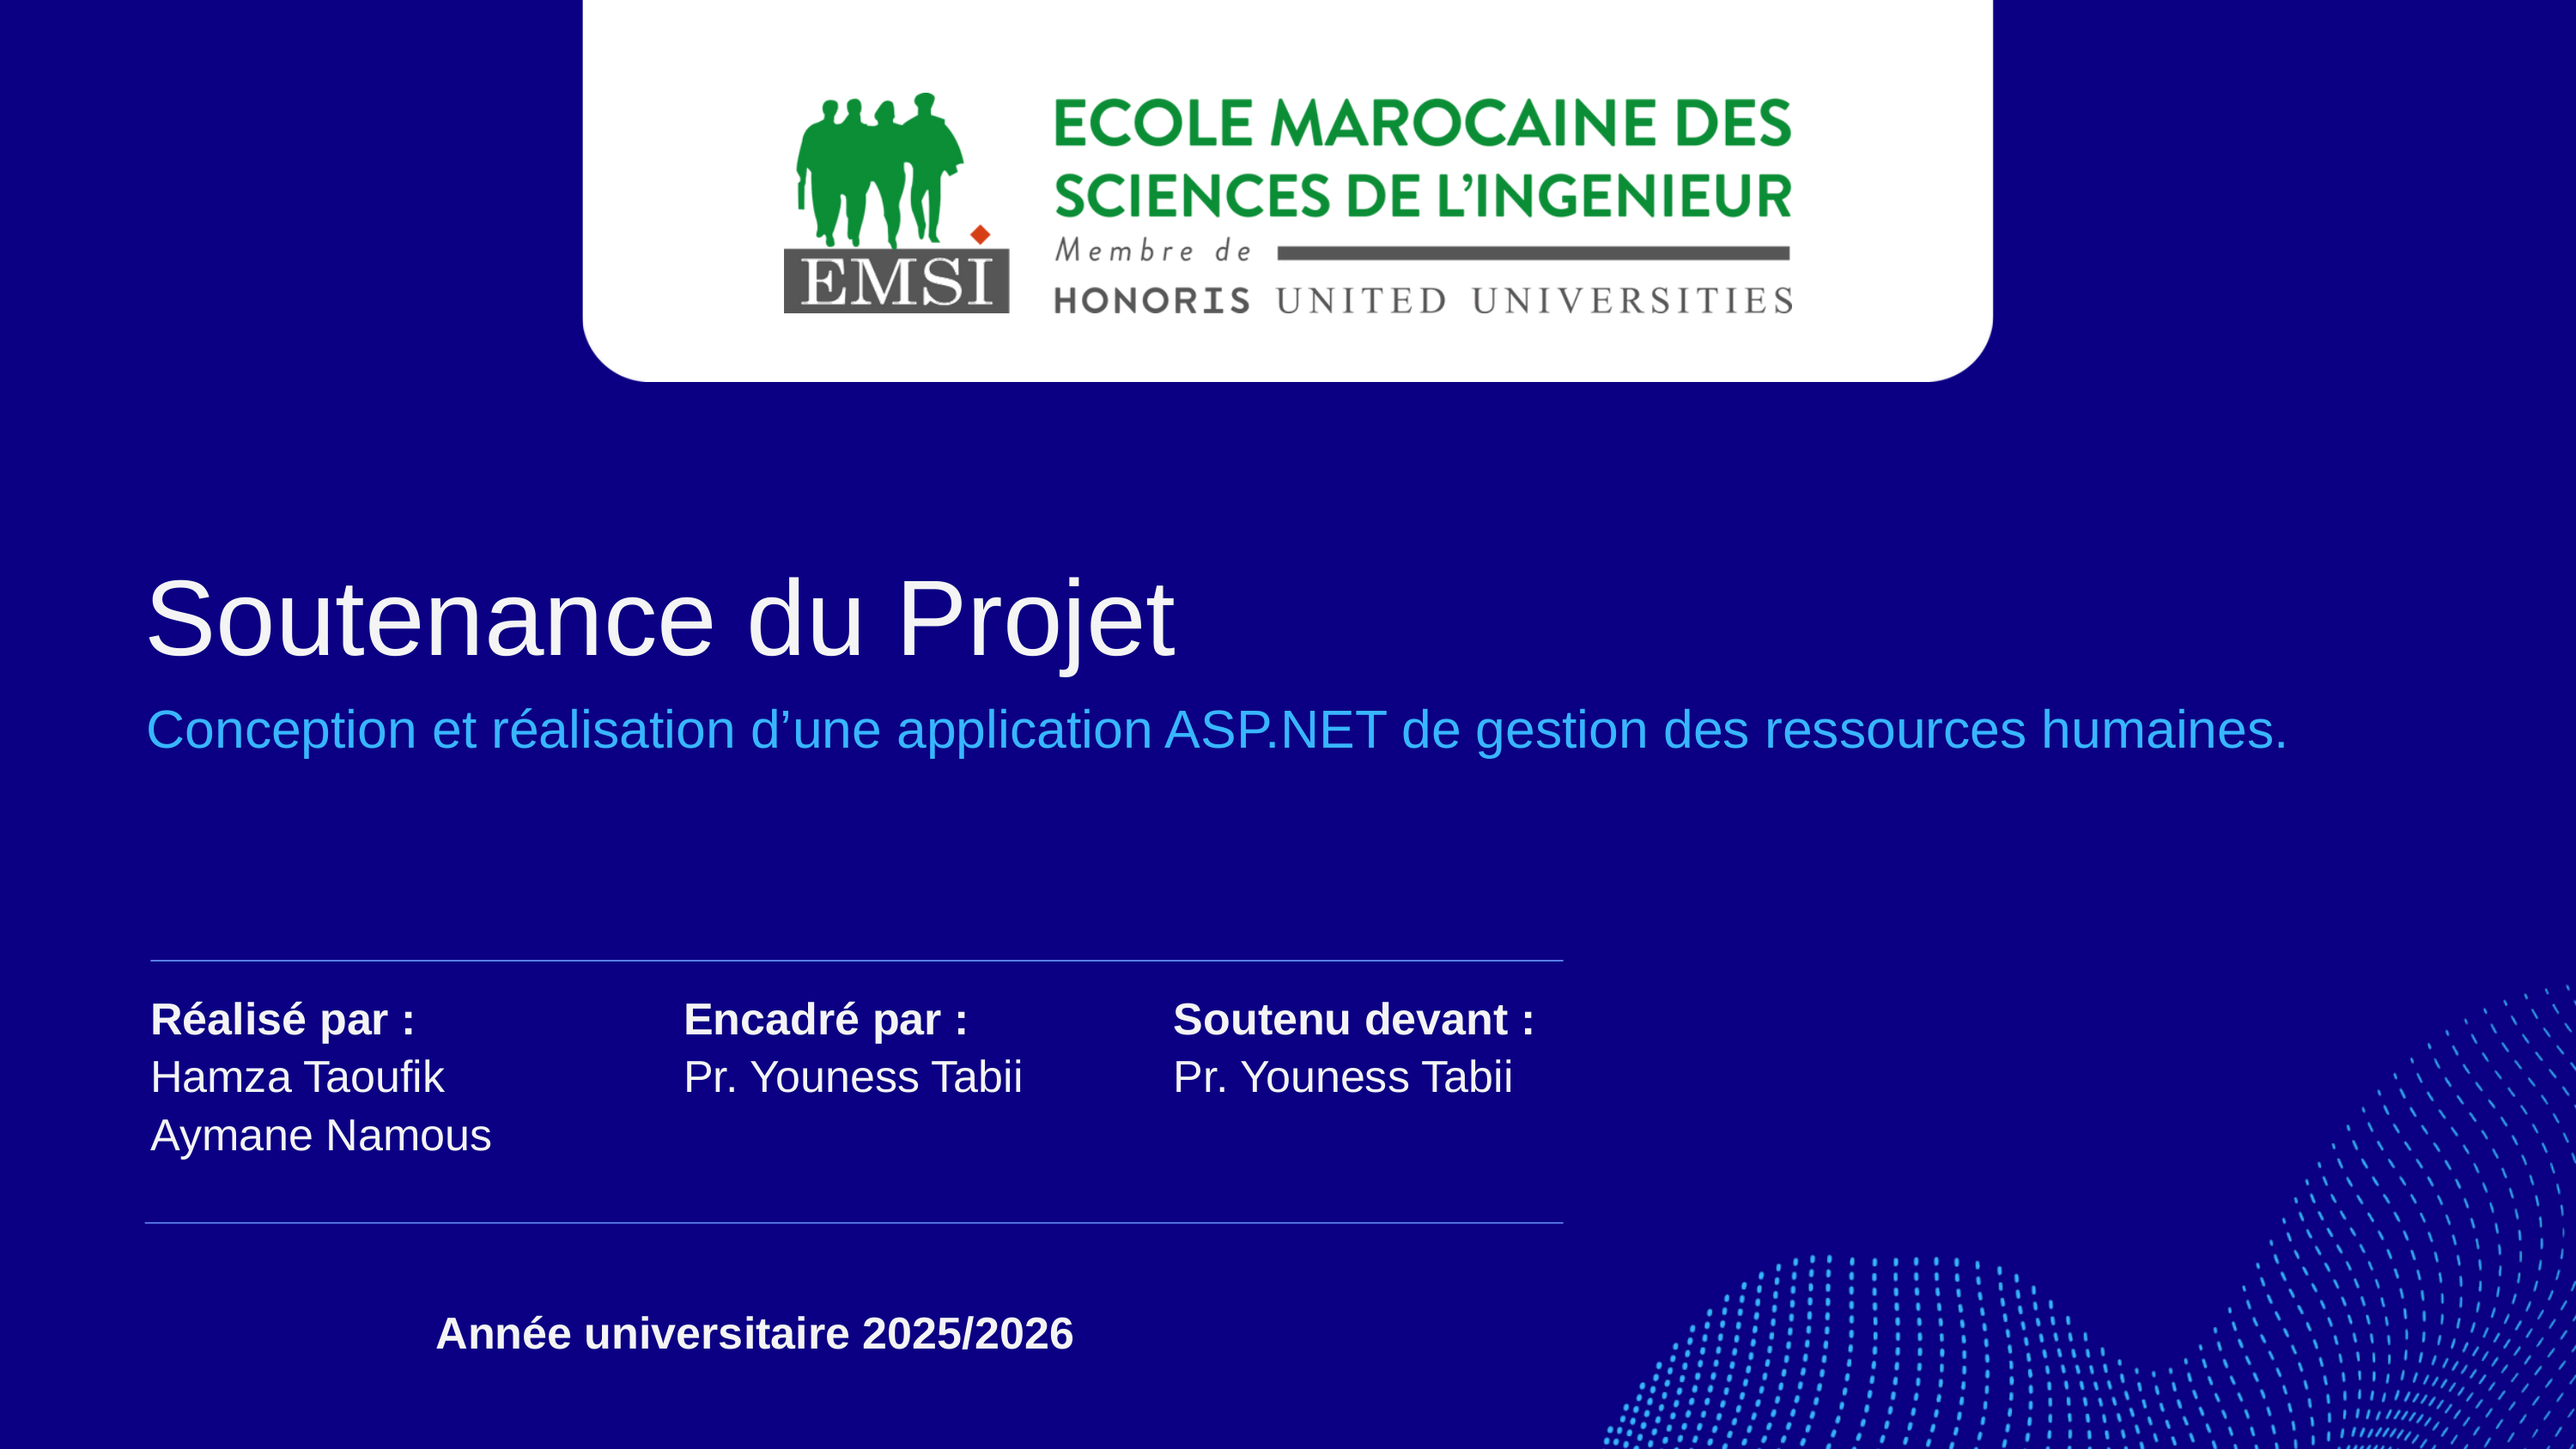

Soutenance du Projet
Conception et réalisation d’une application ASP.NET de gestion des ressources humaines.

Réalisé par :
Hamza Taoufik
Aymane Namous
Encadré par :
Pr. Youness Tabii
Soutenu devant :
Pr. Youness Tabii

Année universitaire 2025/2026